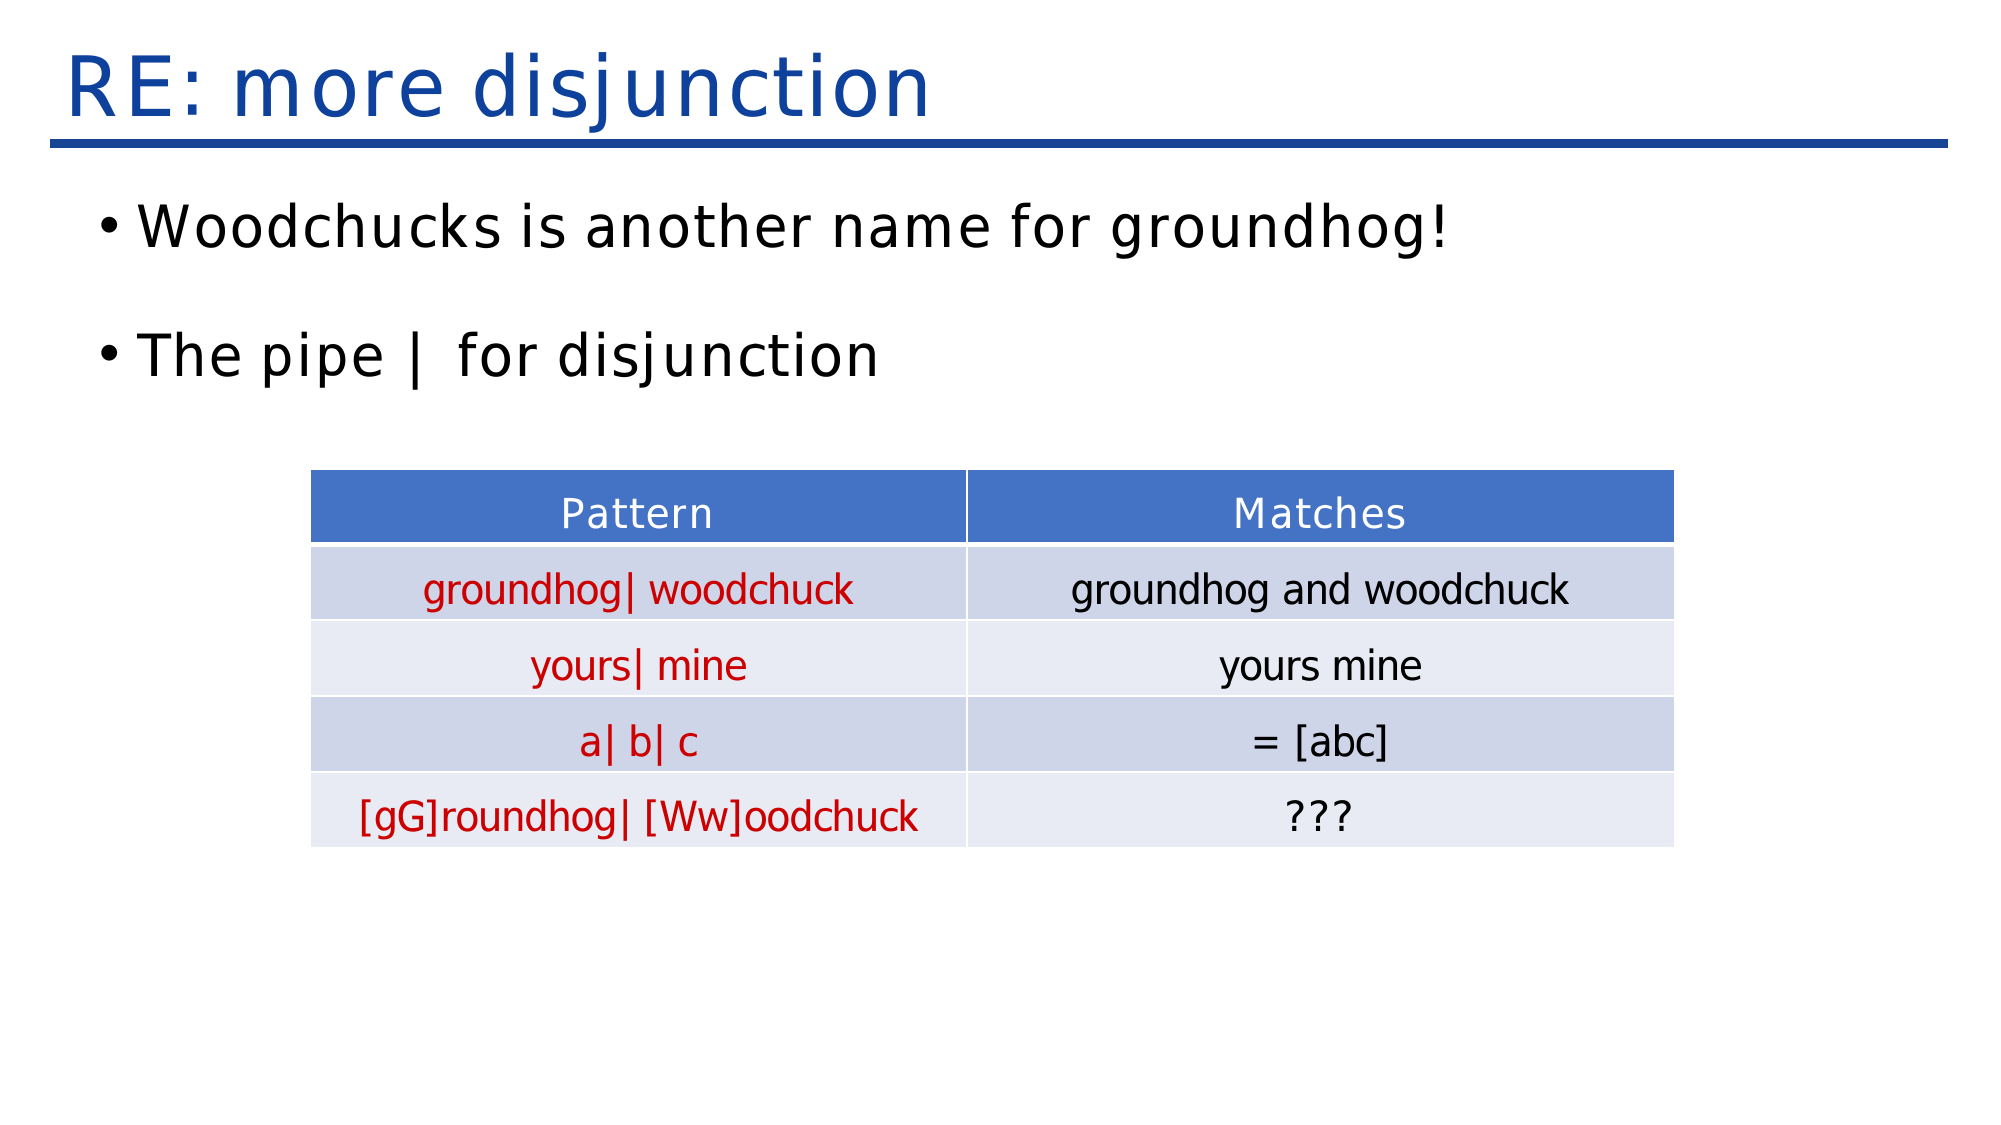

# RE: more disjunction
Woodchucks is another name for groundhog!
The pipe | for disjunction
| Pattern | Matches |
| --- | --- |
| groundhog|woodchuck | groundhog and woodchuck |
| yours|mine | yours mine |
| a|b|c | = [abc] |
| [gG]roundhog|[Ww]oodchuck | ??? |
59